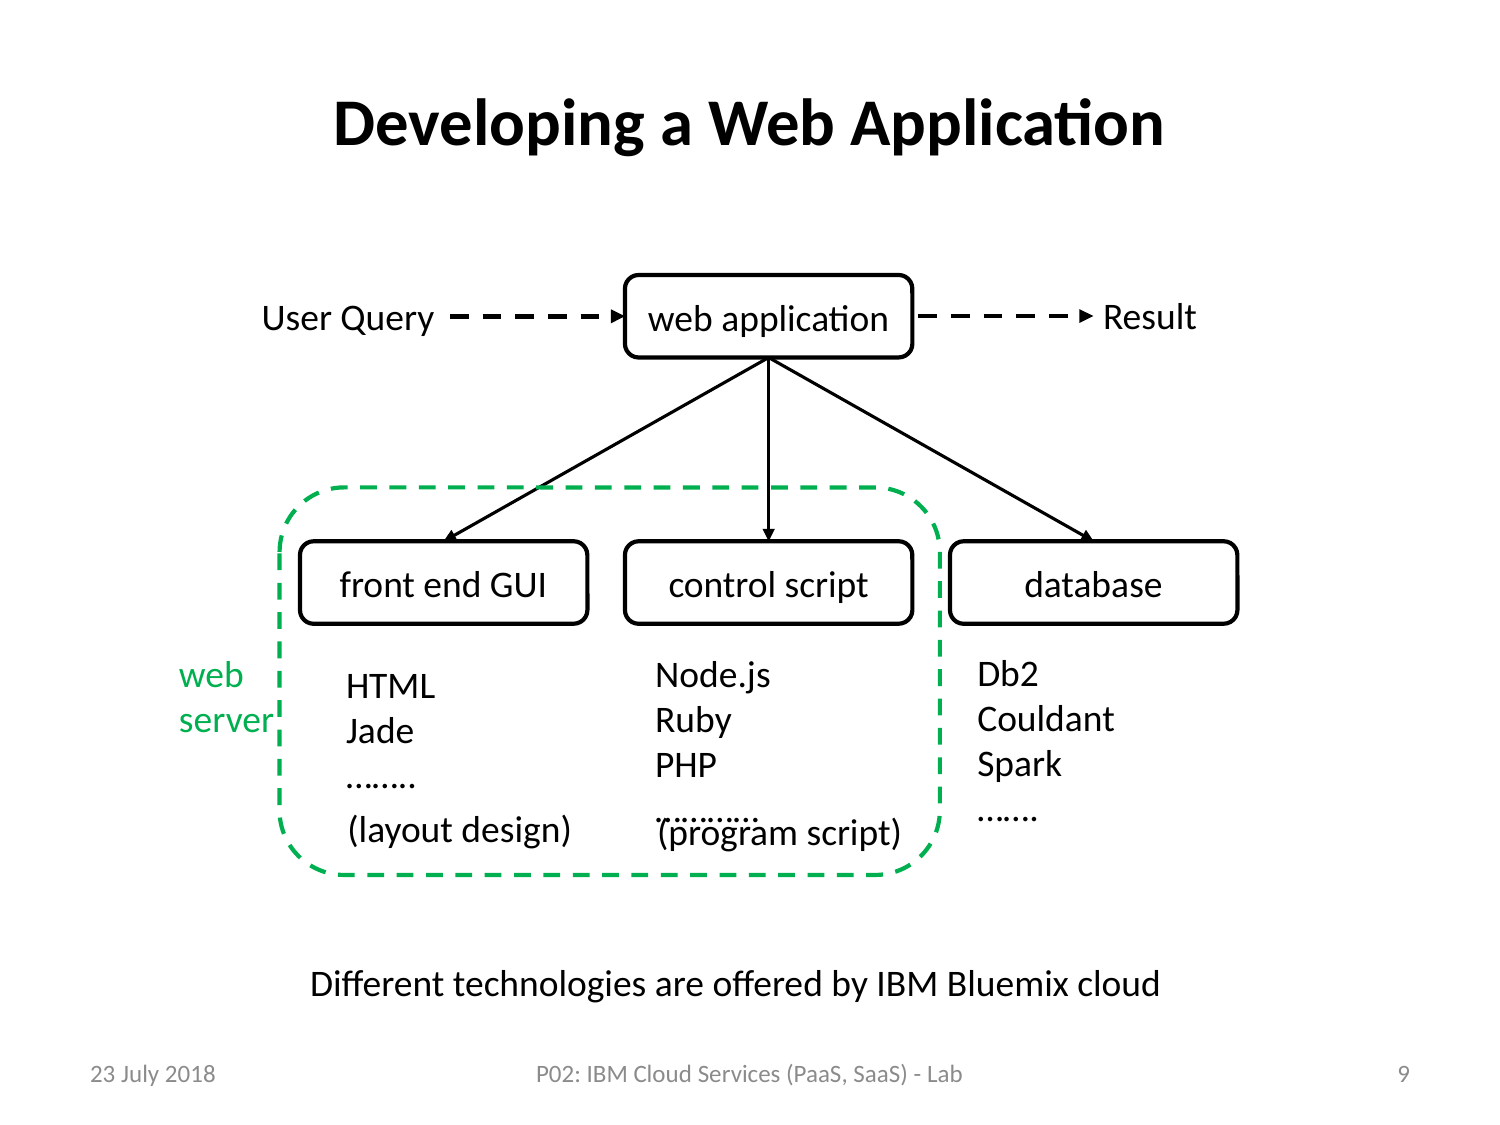

# Developing a Web Application
web application
Result
User Query

front end GUI
control script
database
Db2
Couldant
Spark
…….
web server
Node.js
Ruby
PHP
…………
HTML
Jade
……..
(layout design)
(program script)
Different technologies are offered by IBM Bluemix cloud
23 July 2018
P02: IBM Cloud Services (PaaS, SaaS) - Lab
9